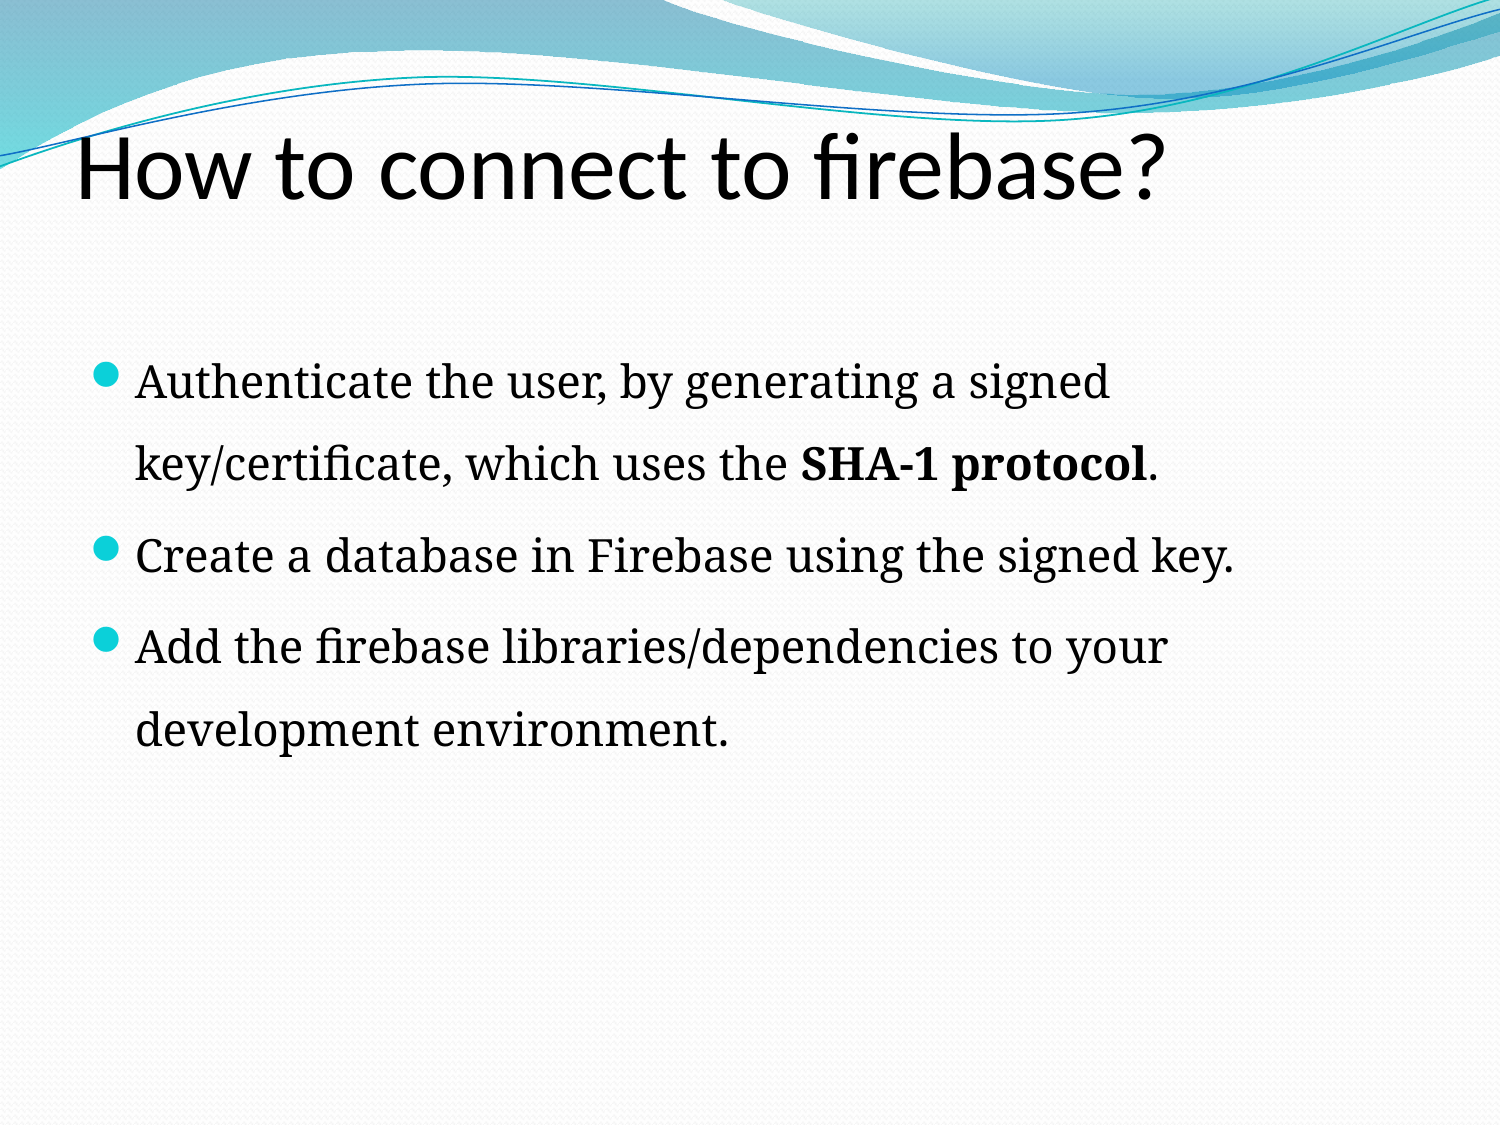

# How to connect to firebase?
Authenticate the user, by generating a signed key/certificate, which uses the SHA-1 protocol.
Create a database in Firebase using the signed key.
Add the firebase libraries/dependencies to your development environment.